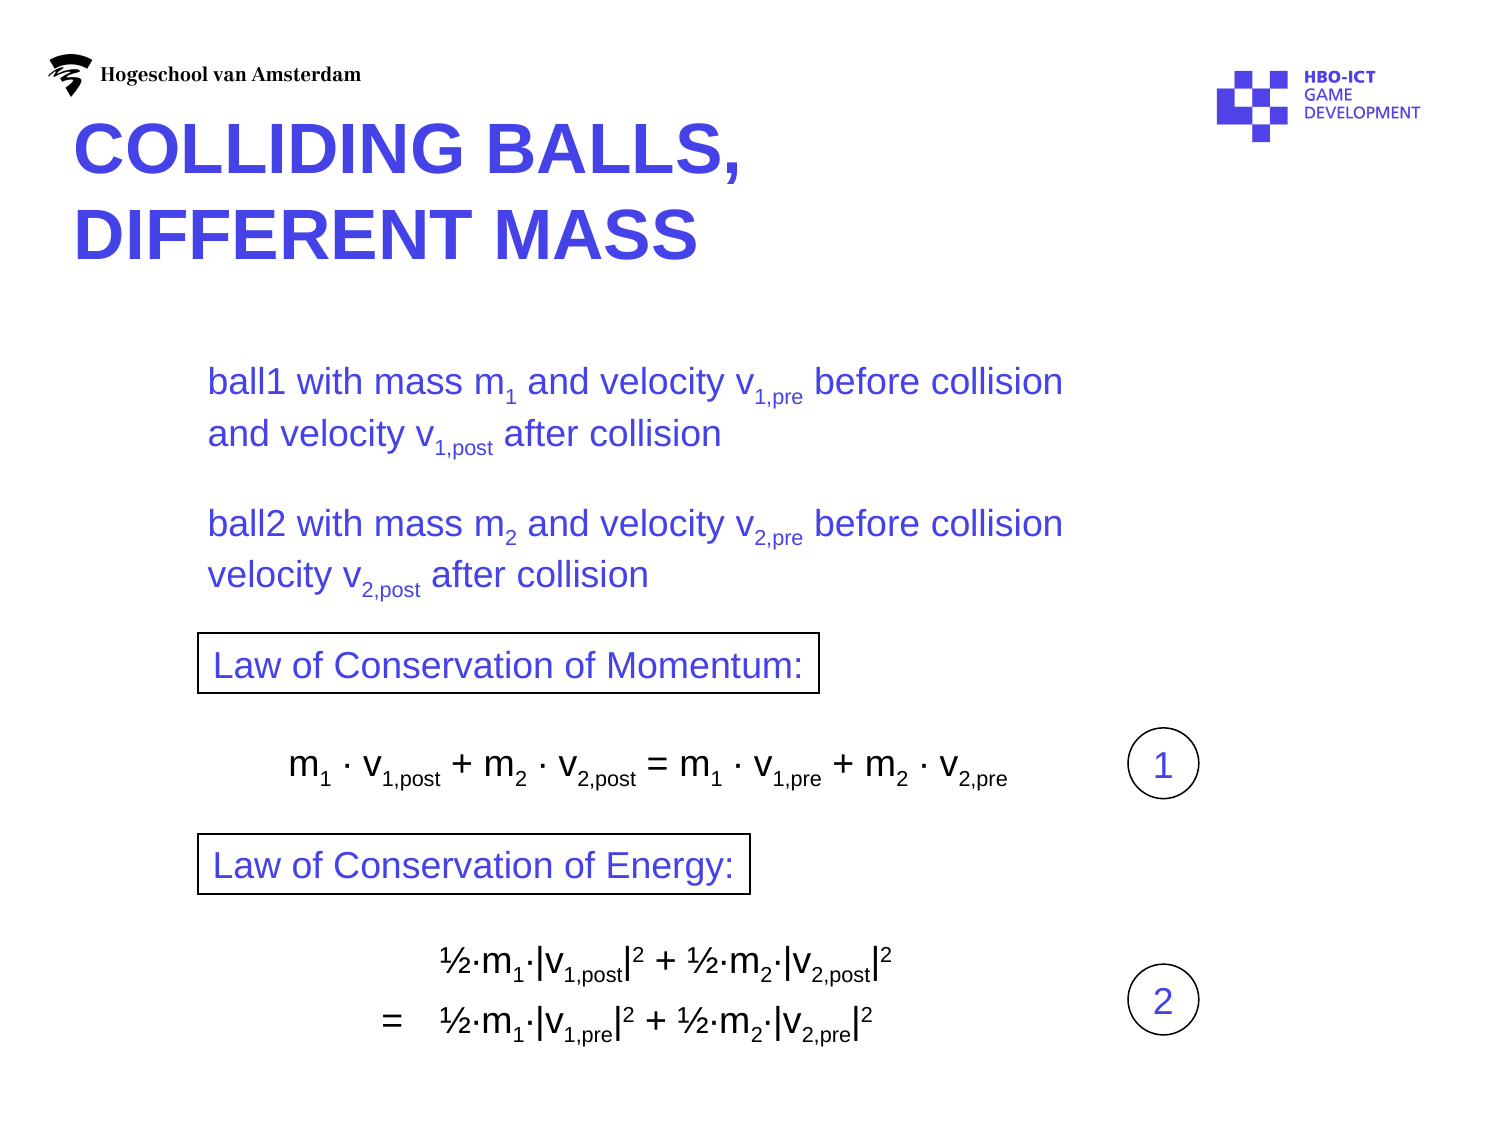

# Colliding balls, different mass
ball1 with mass m1 and velocity v1,pre before collision
and velocity v1,post after collision
ball2 with mass m2 and velocity v2,pre before collision
velocity v2,post after collision
Law of Conservation of Momentum:
1
m1 ∙ v1,post + m2 ∙ v2,post = m1 ∙ v1,pre + m2 ∙ v2,pre
Law of Conservation of Energy:
	½∙m1∙|v1,post|2 + ½∙m2∙|v2,post|2
=	½∙m1∙|v1,pre|2 + ½∙m2∙|v2,pre|2
2